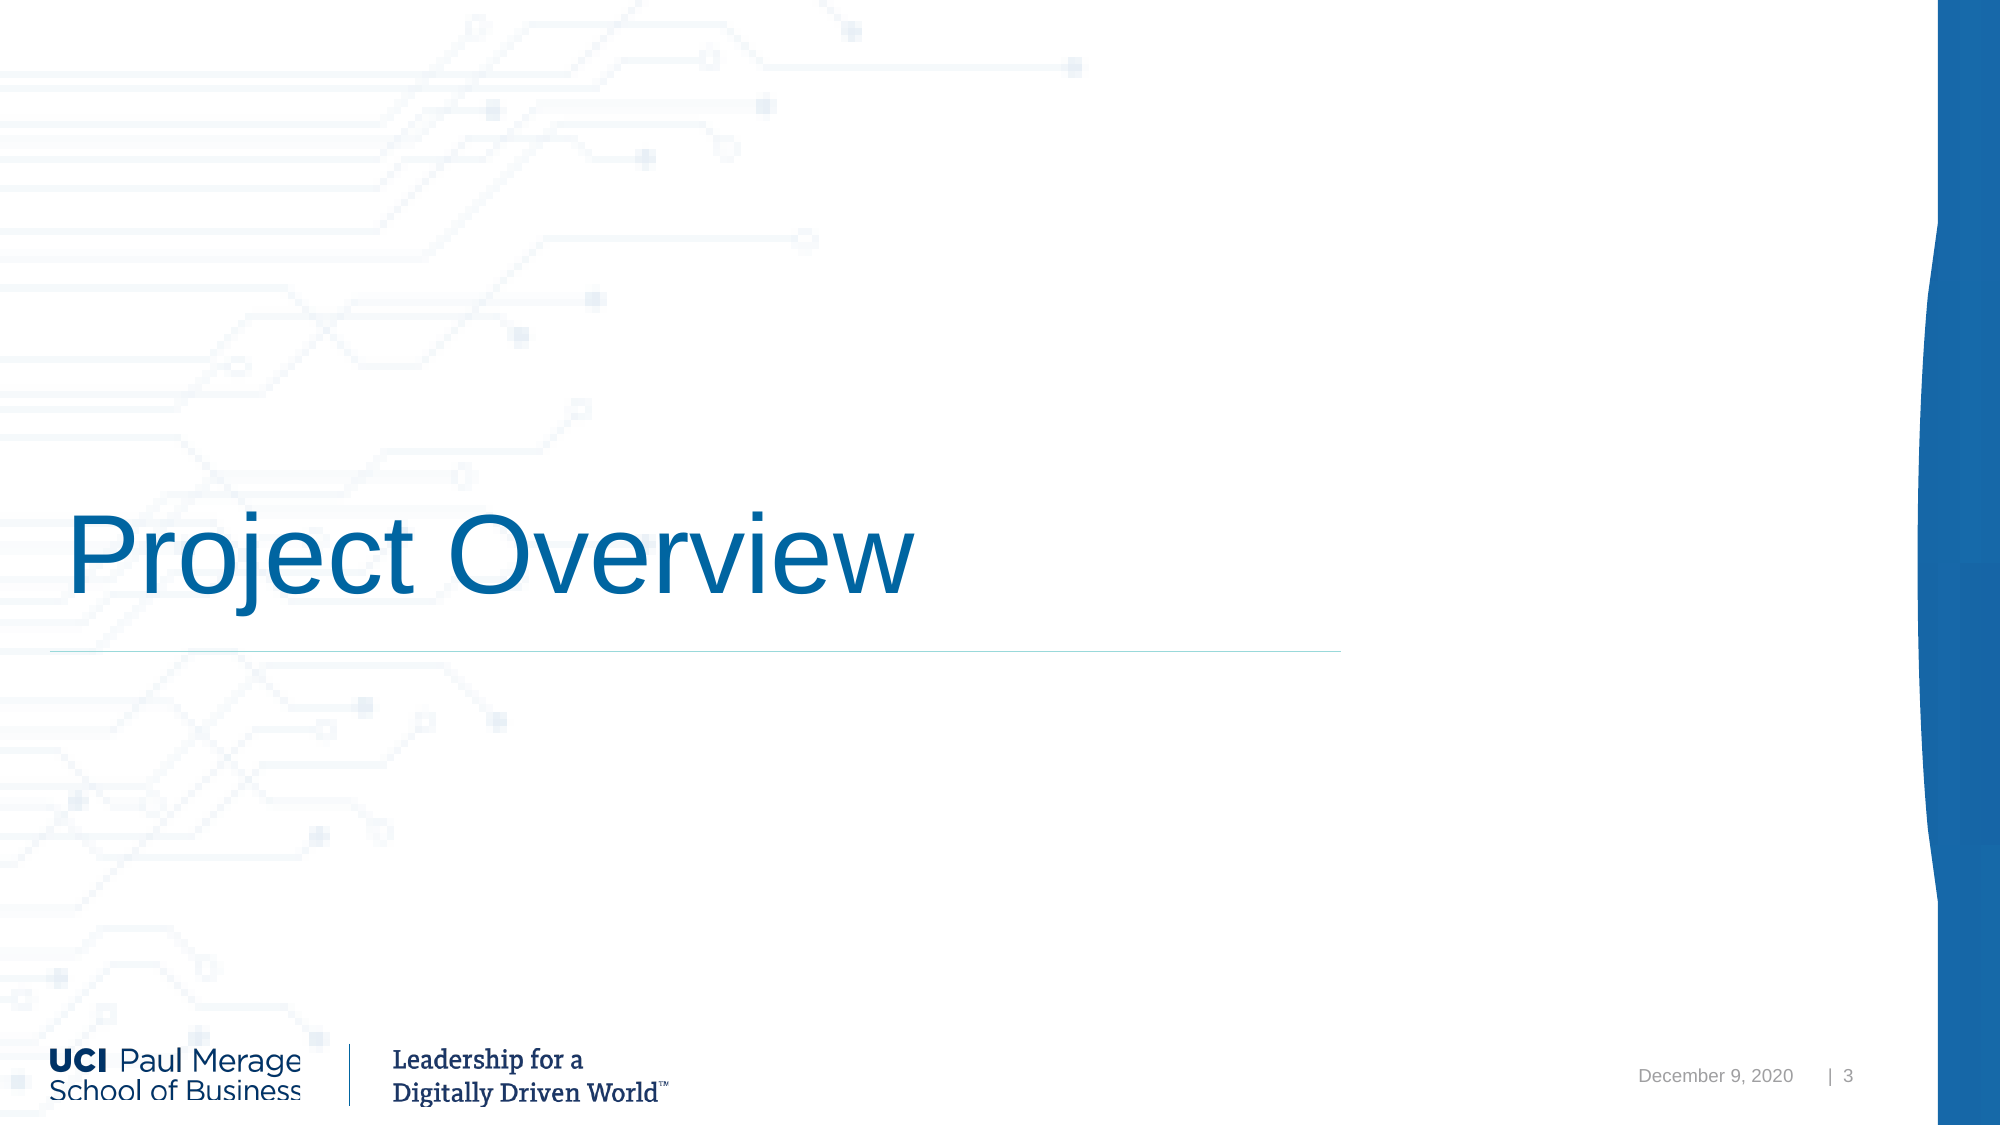

# Project Overview

December 9, 2020
|  3